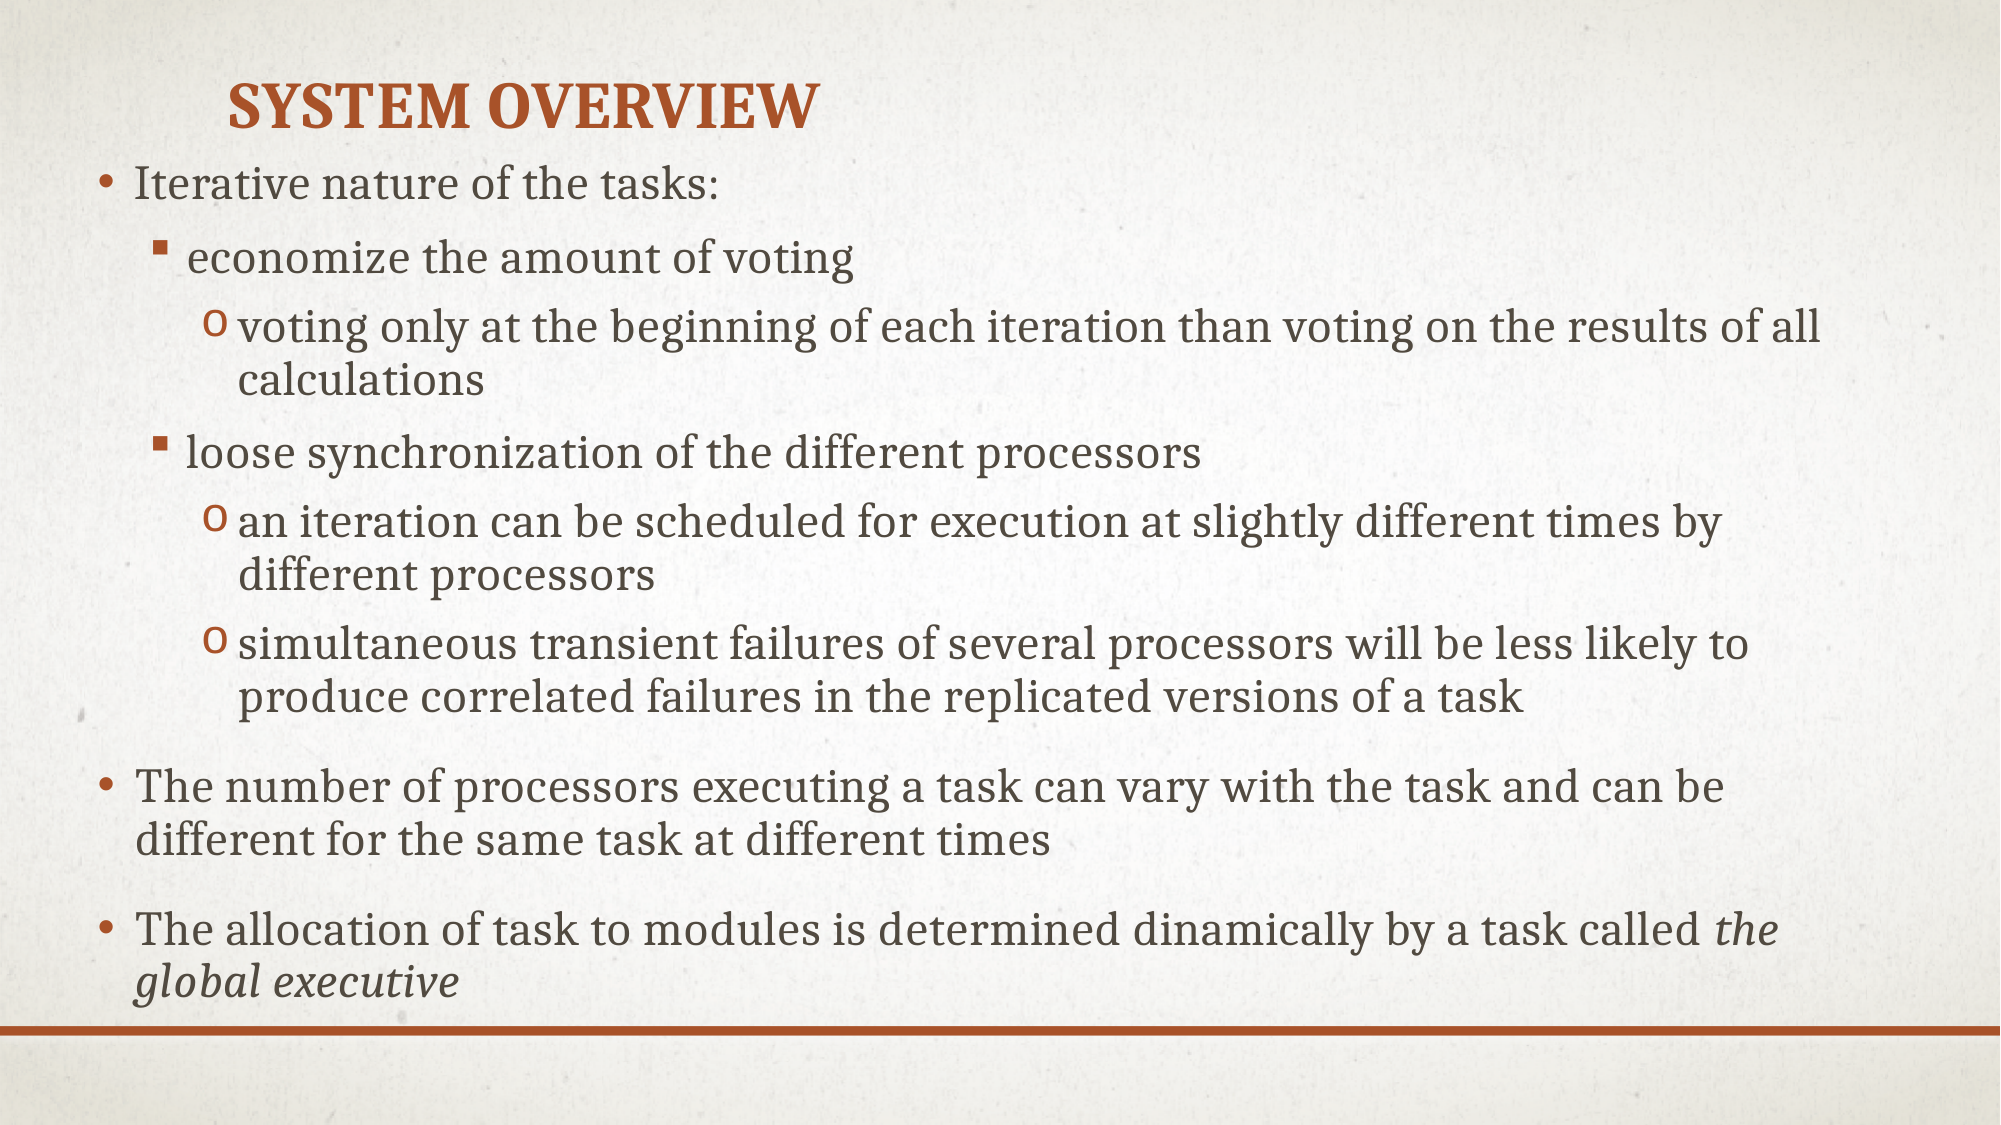

# System overview
Iterative nature of the tasks:
economize the amount of voting
voting only at the beginning of each iteration than voting on the results of all calculations
loose synchronization of the different processors
an iteration can be scheduled for execution at slightly different times by different processors
simultaneous transient failures of several processors will be less likely to produce correlated failures in the replicated versions of a task
The number of processors executing a task can vary with the task and can be different for the same task at different times
The allocation of task to modules is determined dinamically by a task called the global executive